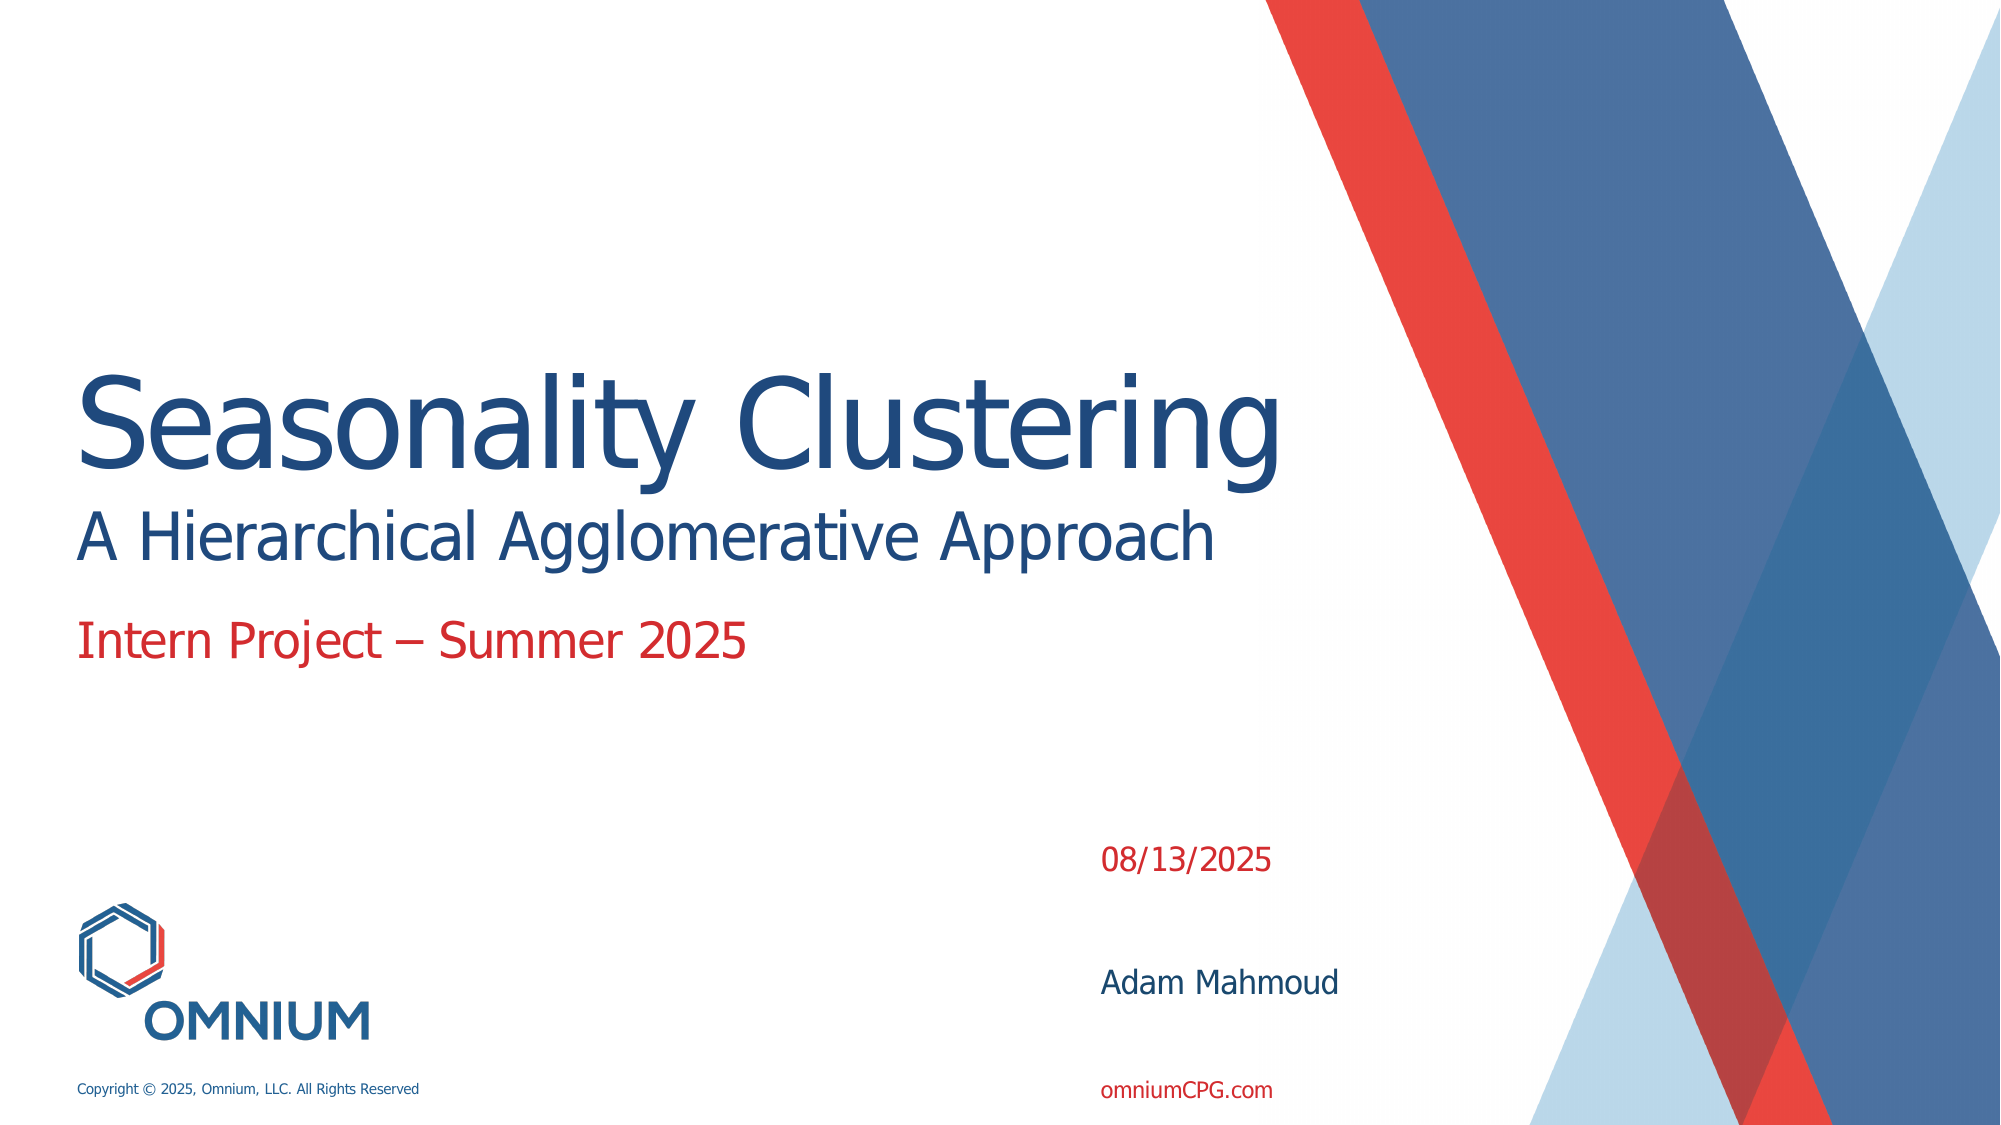

# Seasonality Clustering A Hierarchical Agglomerative Approach
Intern Project – Summer 2025
08/13/2025
Adam Mahmoud